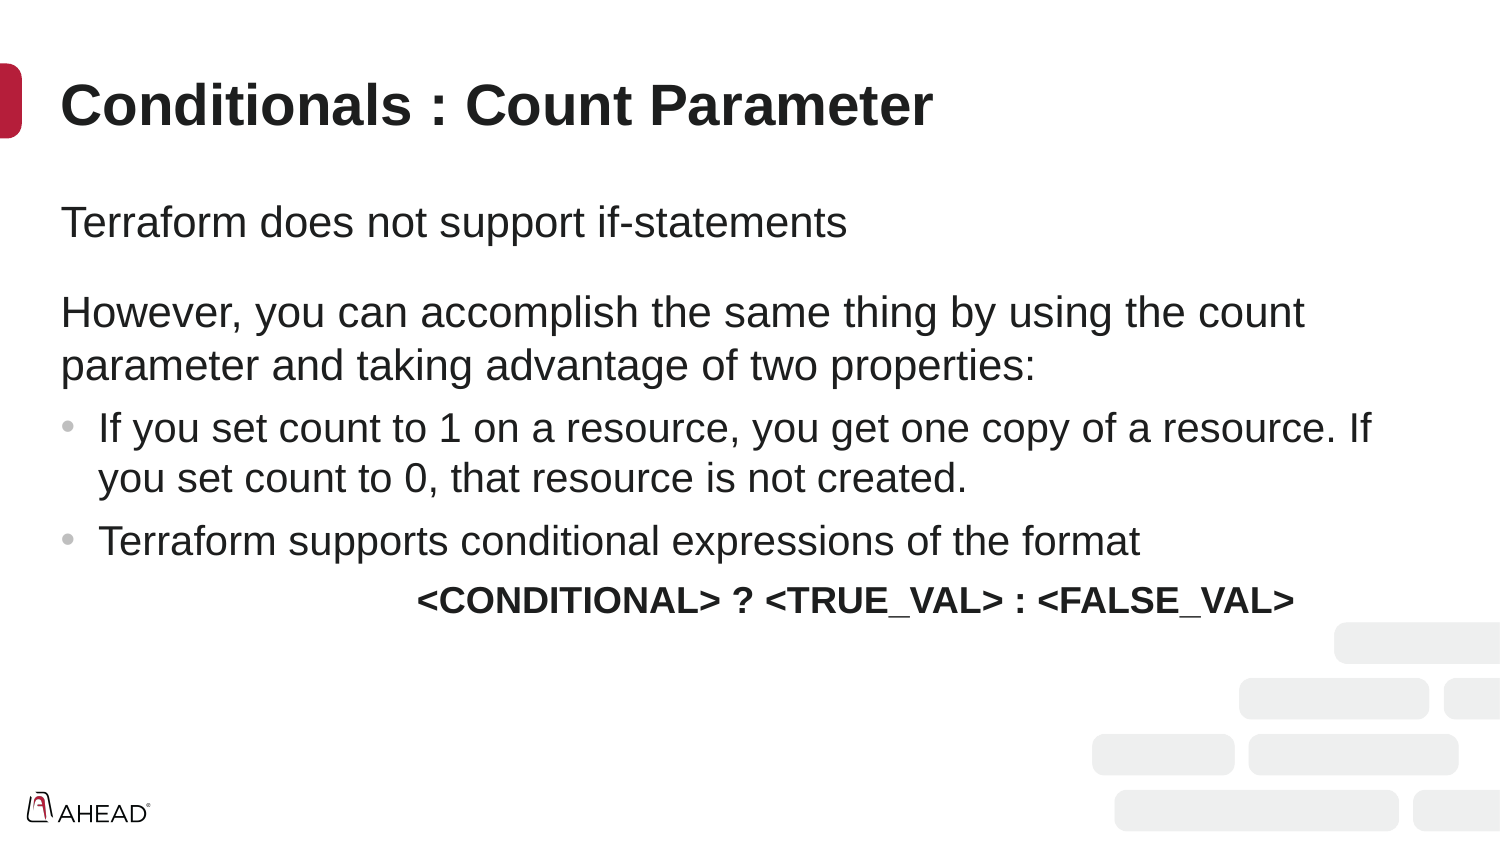

# Conditionals : Count Parameter
Terraform does not support if-statements
However, you can accomplish the same thing by using the count parameter and taking advantage of two properties:
If you set count to 1 on a resource, you get one copy of a resource. If you set count to 0, that resource is not created.
Terraform supports conditional expressions of the format
		<CONDITIONAL> ? <TRUE_VAL> : <FALSE_VAL>